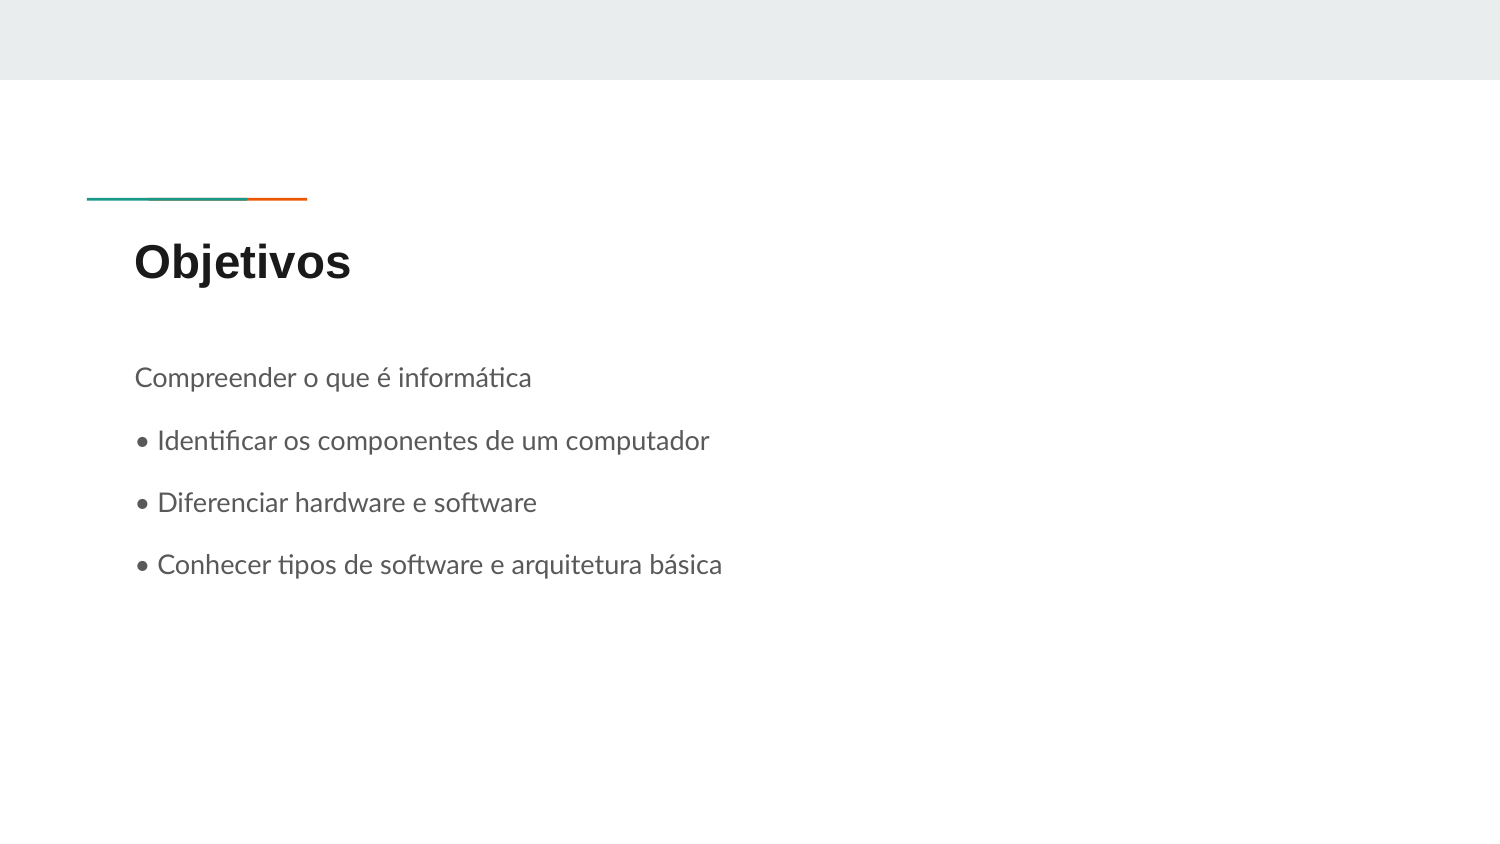

# Objetivos
Compreender o que é informática
• Identificar os componentes de um computador
• Diferenciar hardware e software
• Conhecer tipos de software e arquitetura básica